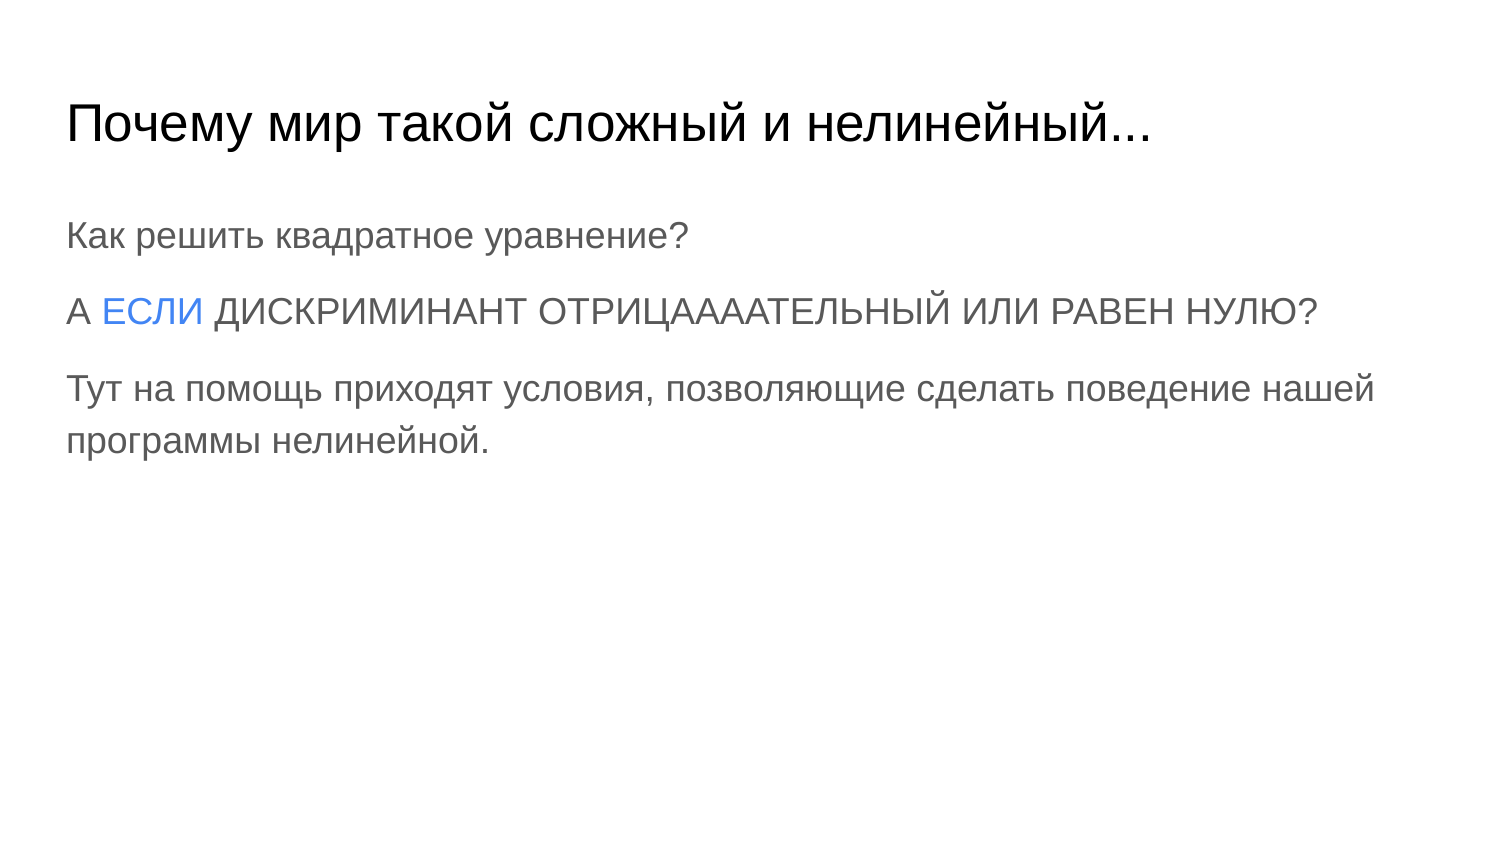

# Почему мир такой сложный и нелинейный...
Как решить квадратное уравнение?
А ЕСЛИ ДИСКРИМИНАНТ ОТРИЦААААТЕЛЬНЫЙ ИЛИ РАВЕН НУЛЮ?
Тут на помощь приходят условия, позволяющие сделать поведение нашей программы нелинейной.